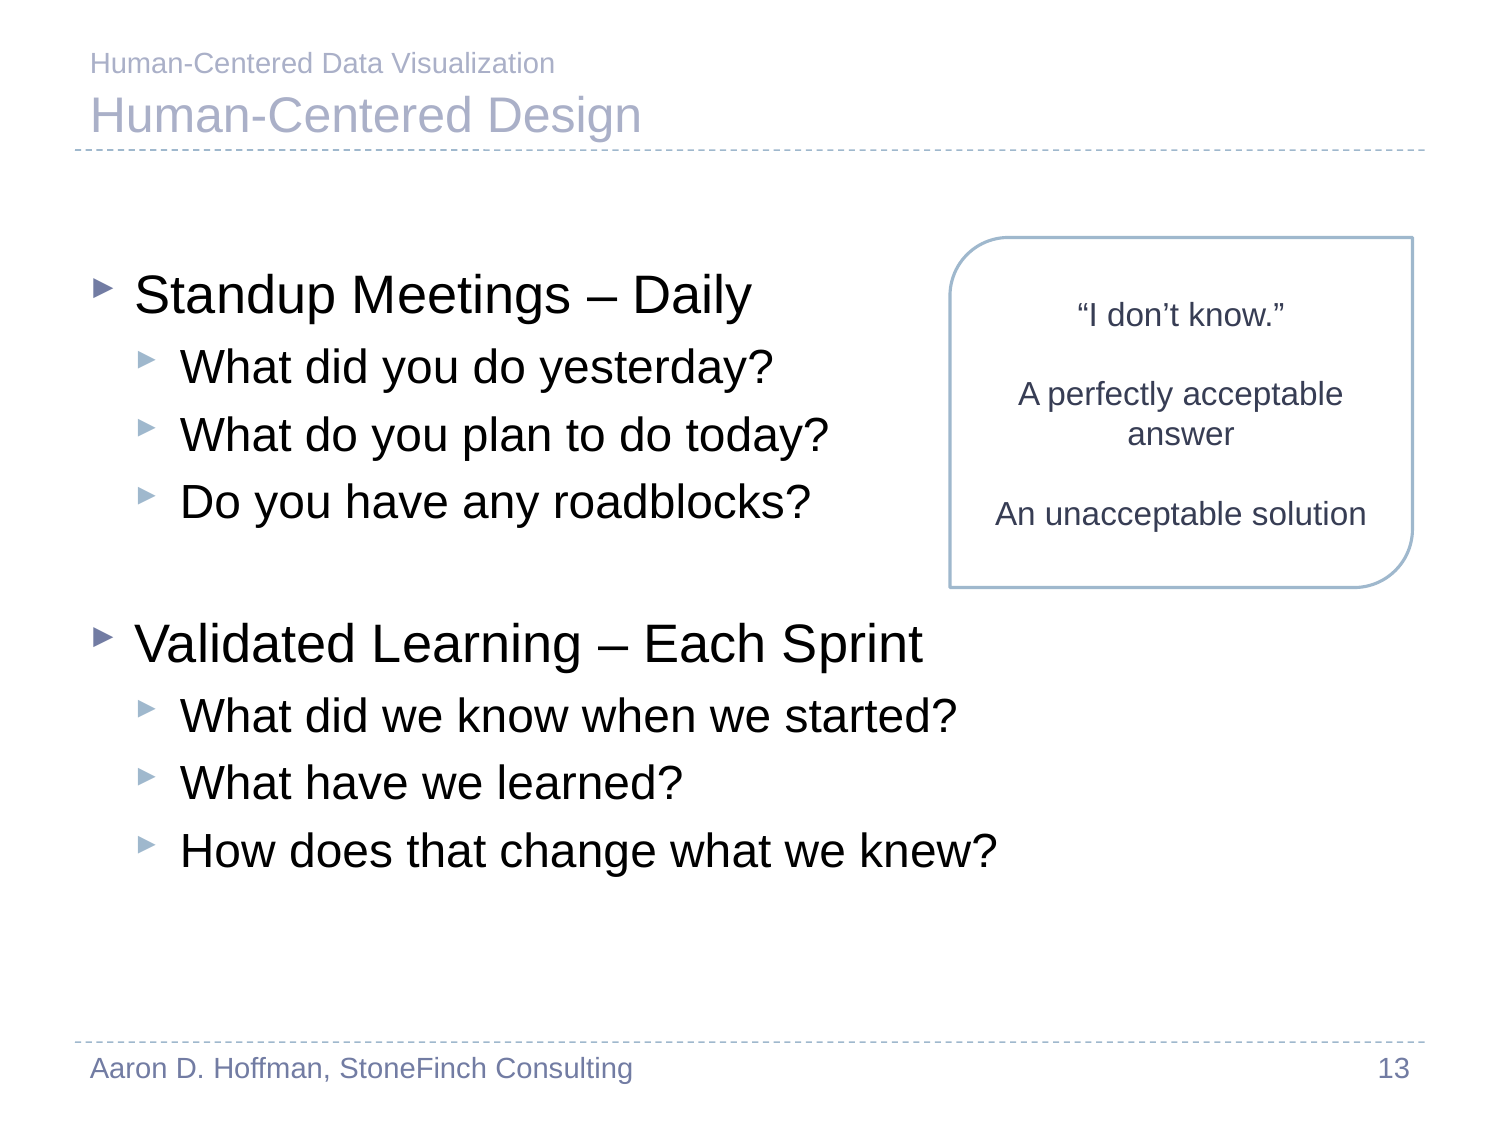

Human-Centered Data Visualization
# Human-Centered Design

Standup Meetings – Daily
What did you do yesterday?
What do you plan to do today?
Do you have any roadblocks?

Validated Learning – Each Sprint
What did we know when we started?
What have we learned?
How does that change what we knew?

“I don’t know.”

A perfectly acceptable answer

An unacceptable solution

Aaron D. Hoffman, StoneFinch Consulting
13